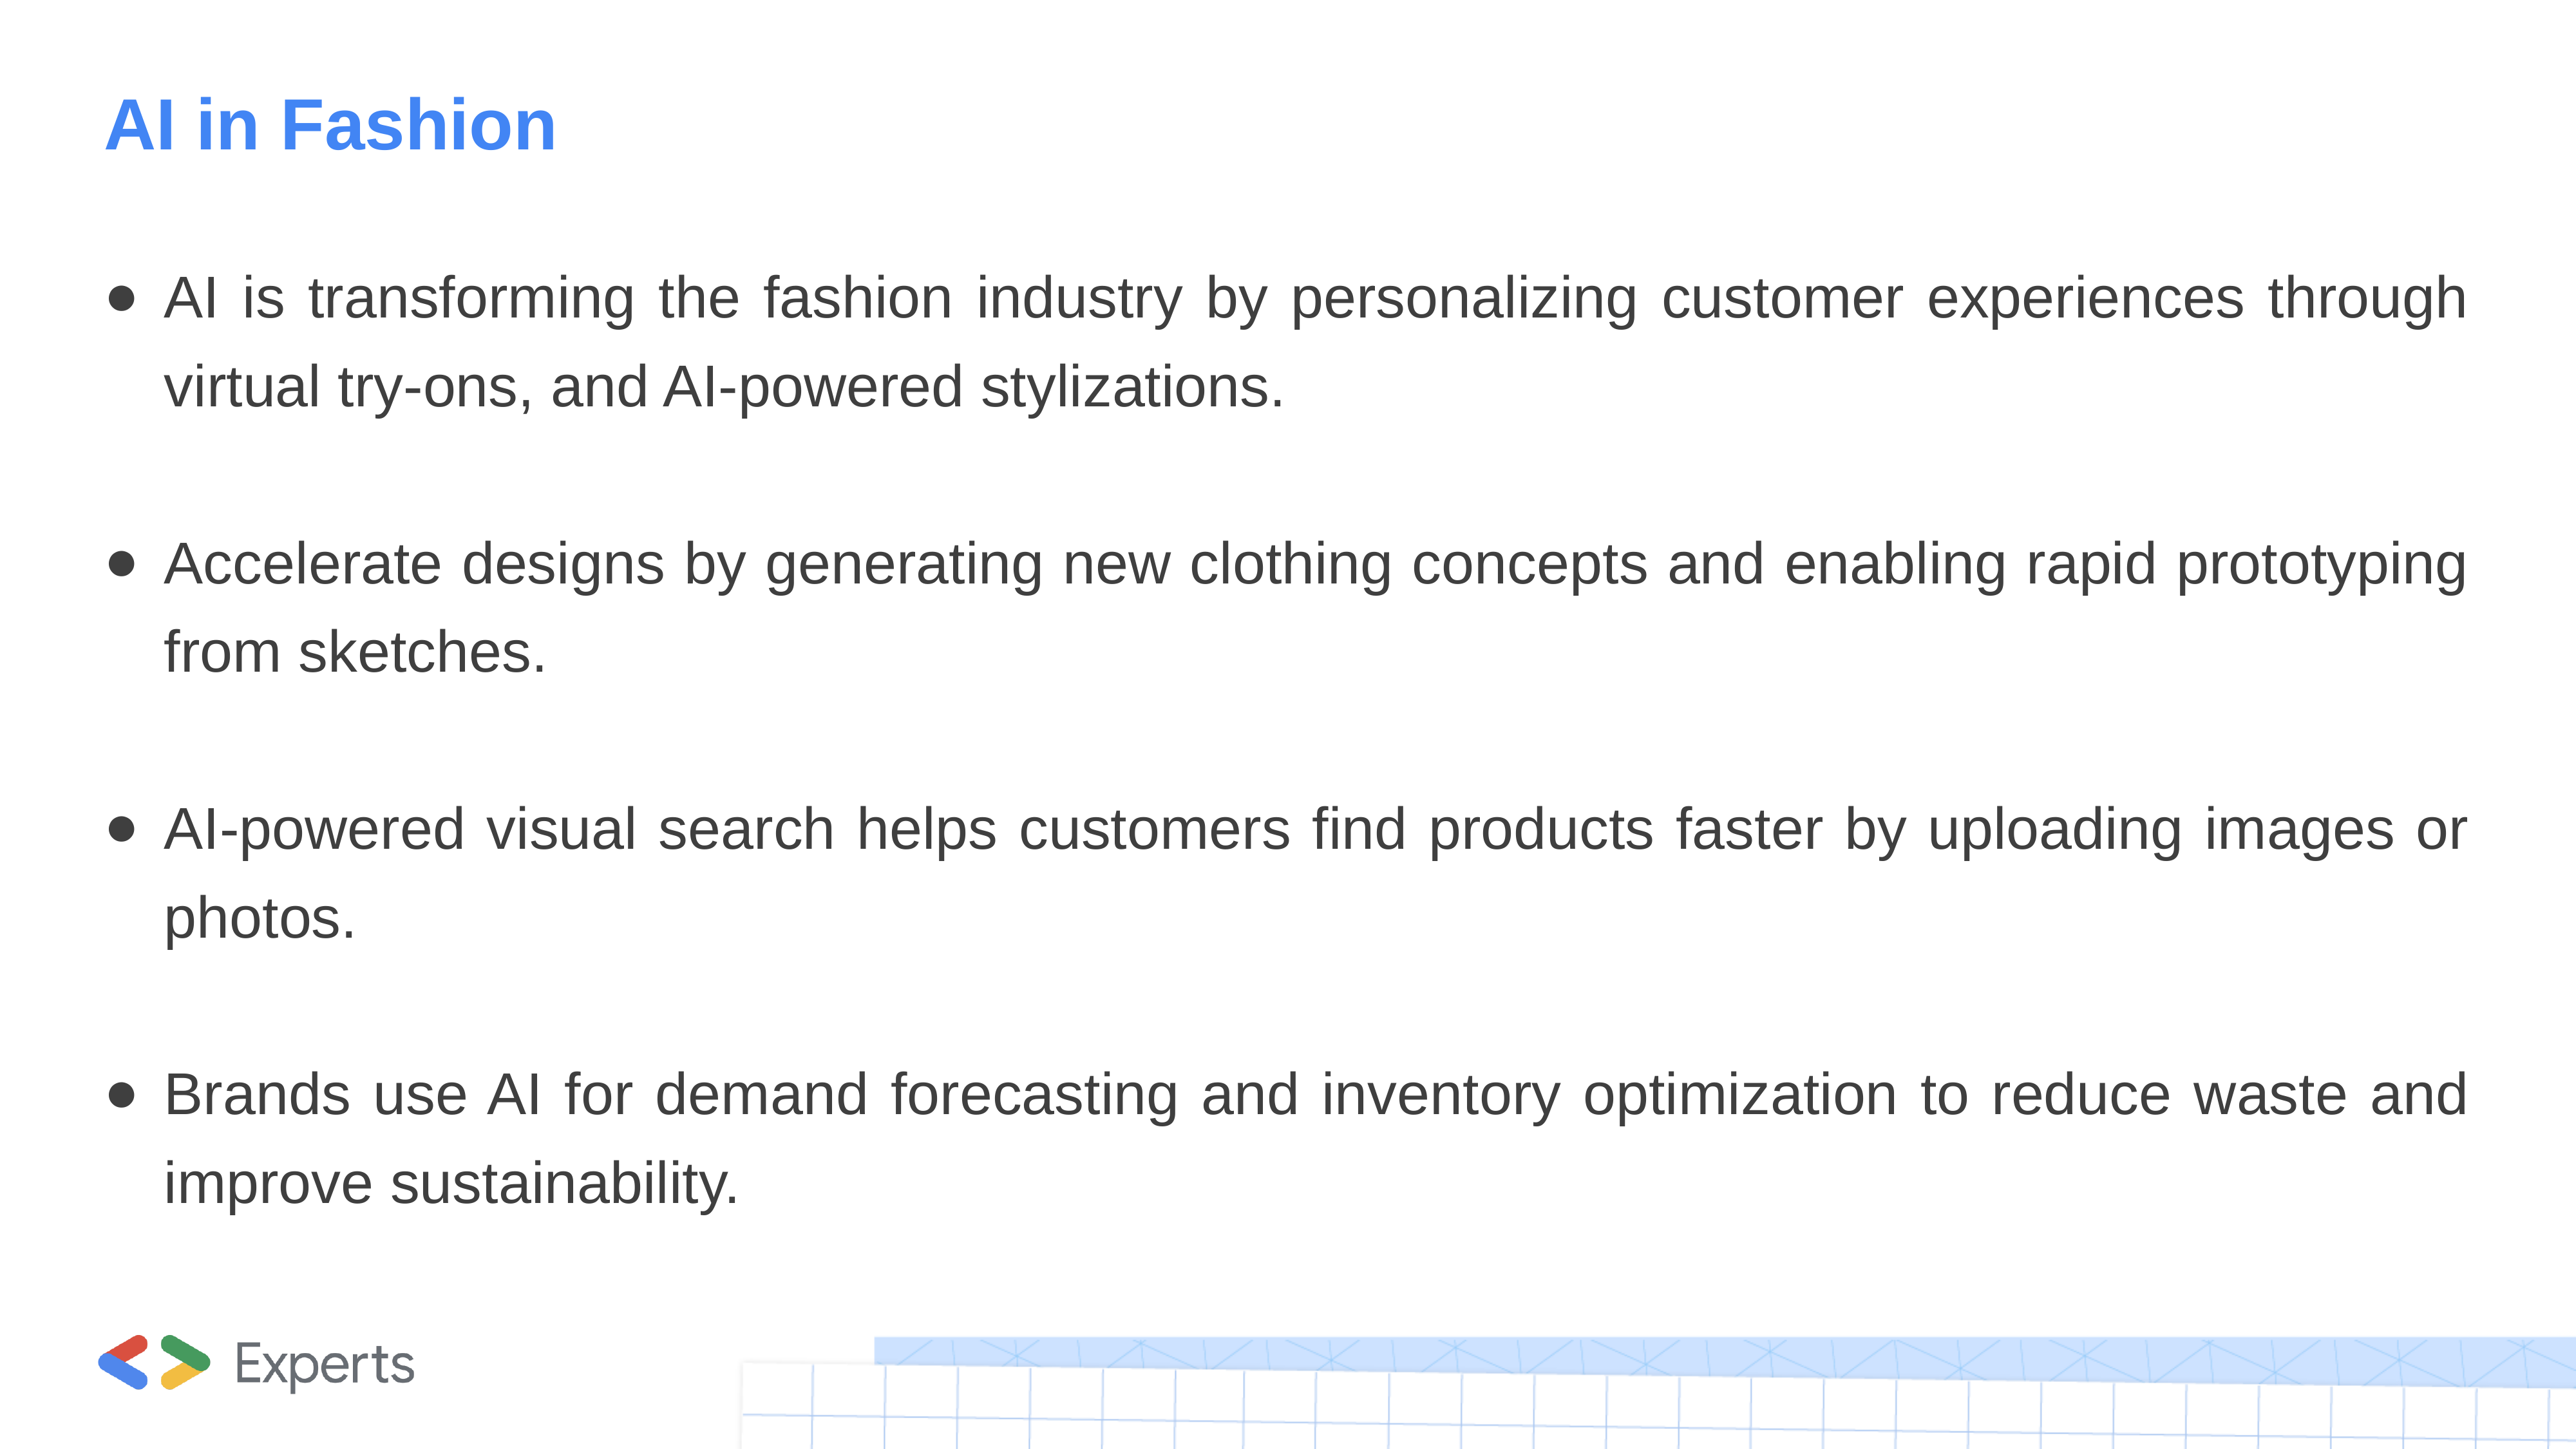

# AI in Fashion
AI is transforming the fashion industry by personalizing customer experiences through virtual try-ons, and AI-powered stylizations.

Accelerate designs by generating new clothing concepts and enabling rapid prototyping from sketches.

AI-powered visual search helps customers find products faster by uploading images or photos.

Brands use AI for demand forecasting and inventory optimization to reduce waste and improve sustainability.